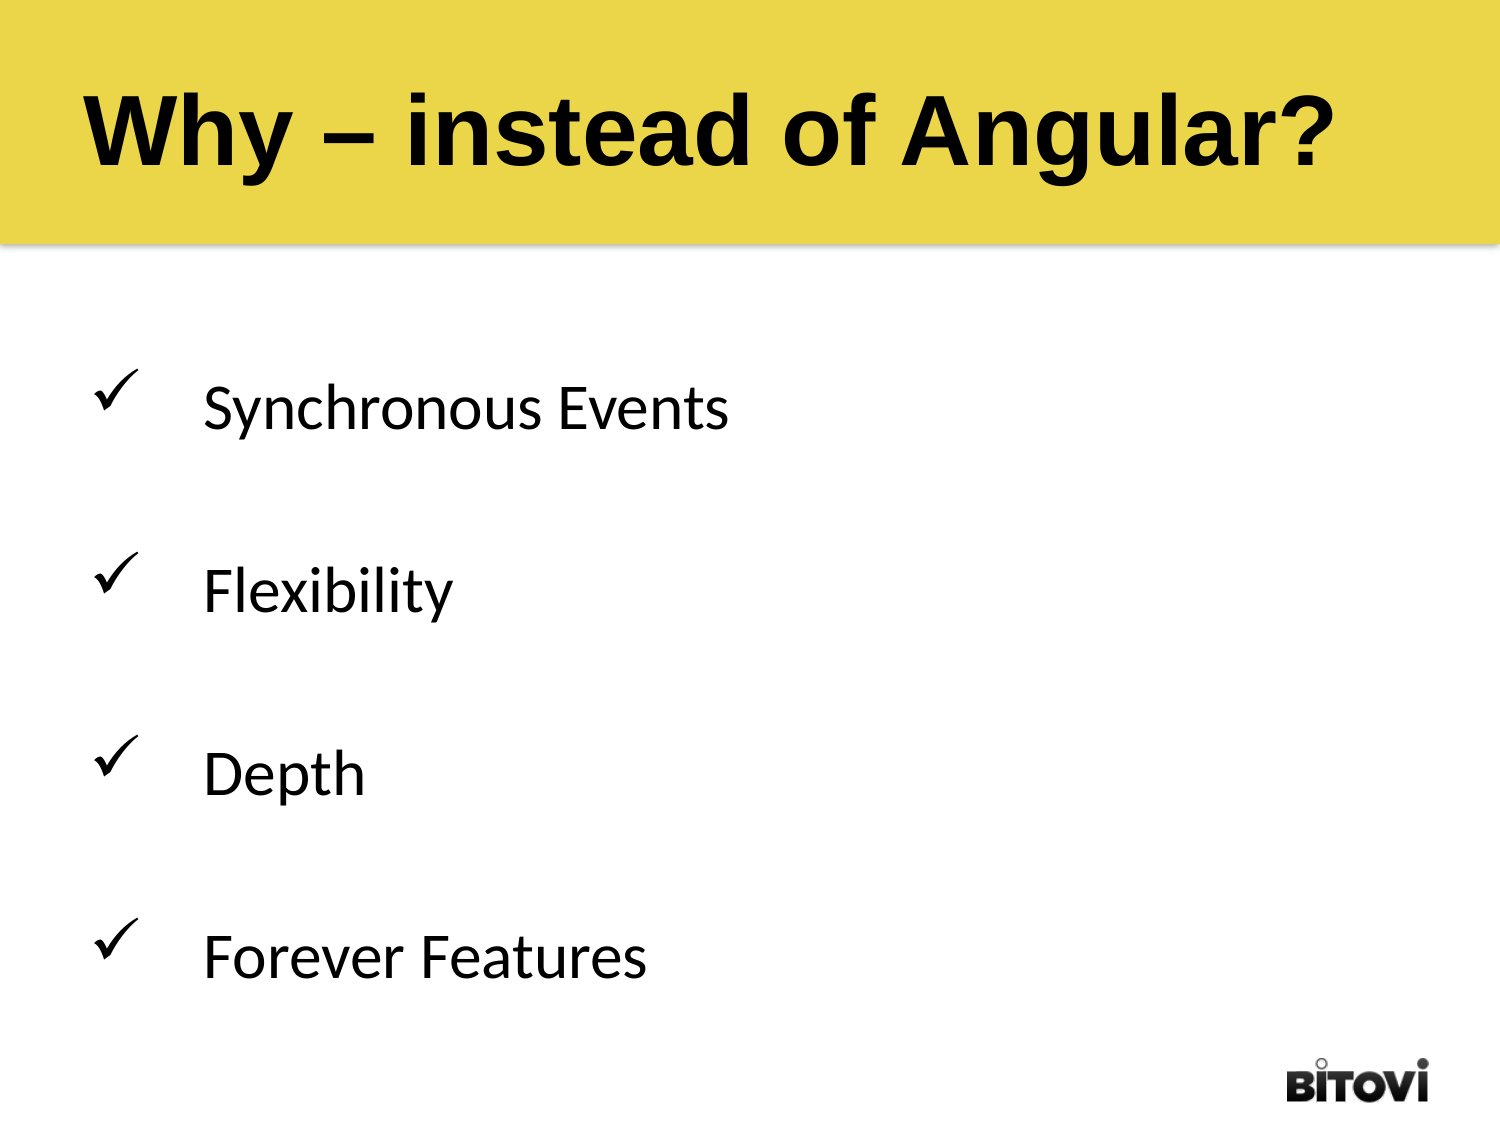

Why – instead of Angular?
    Synchronous Events

    Flexibility

    Depth

    Forever Features